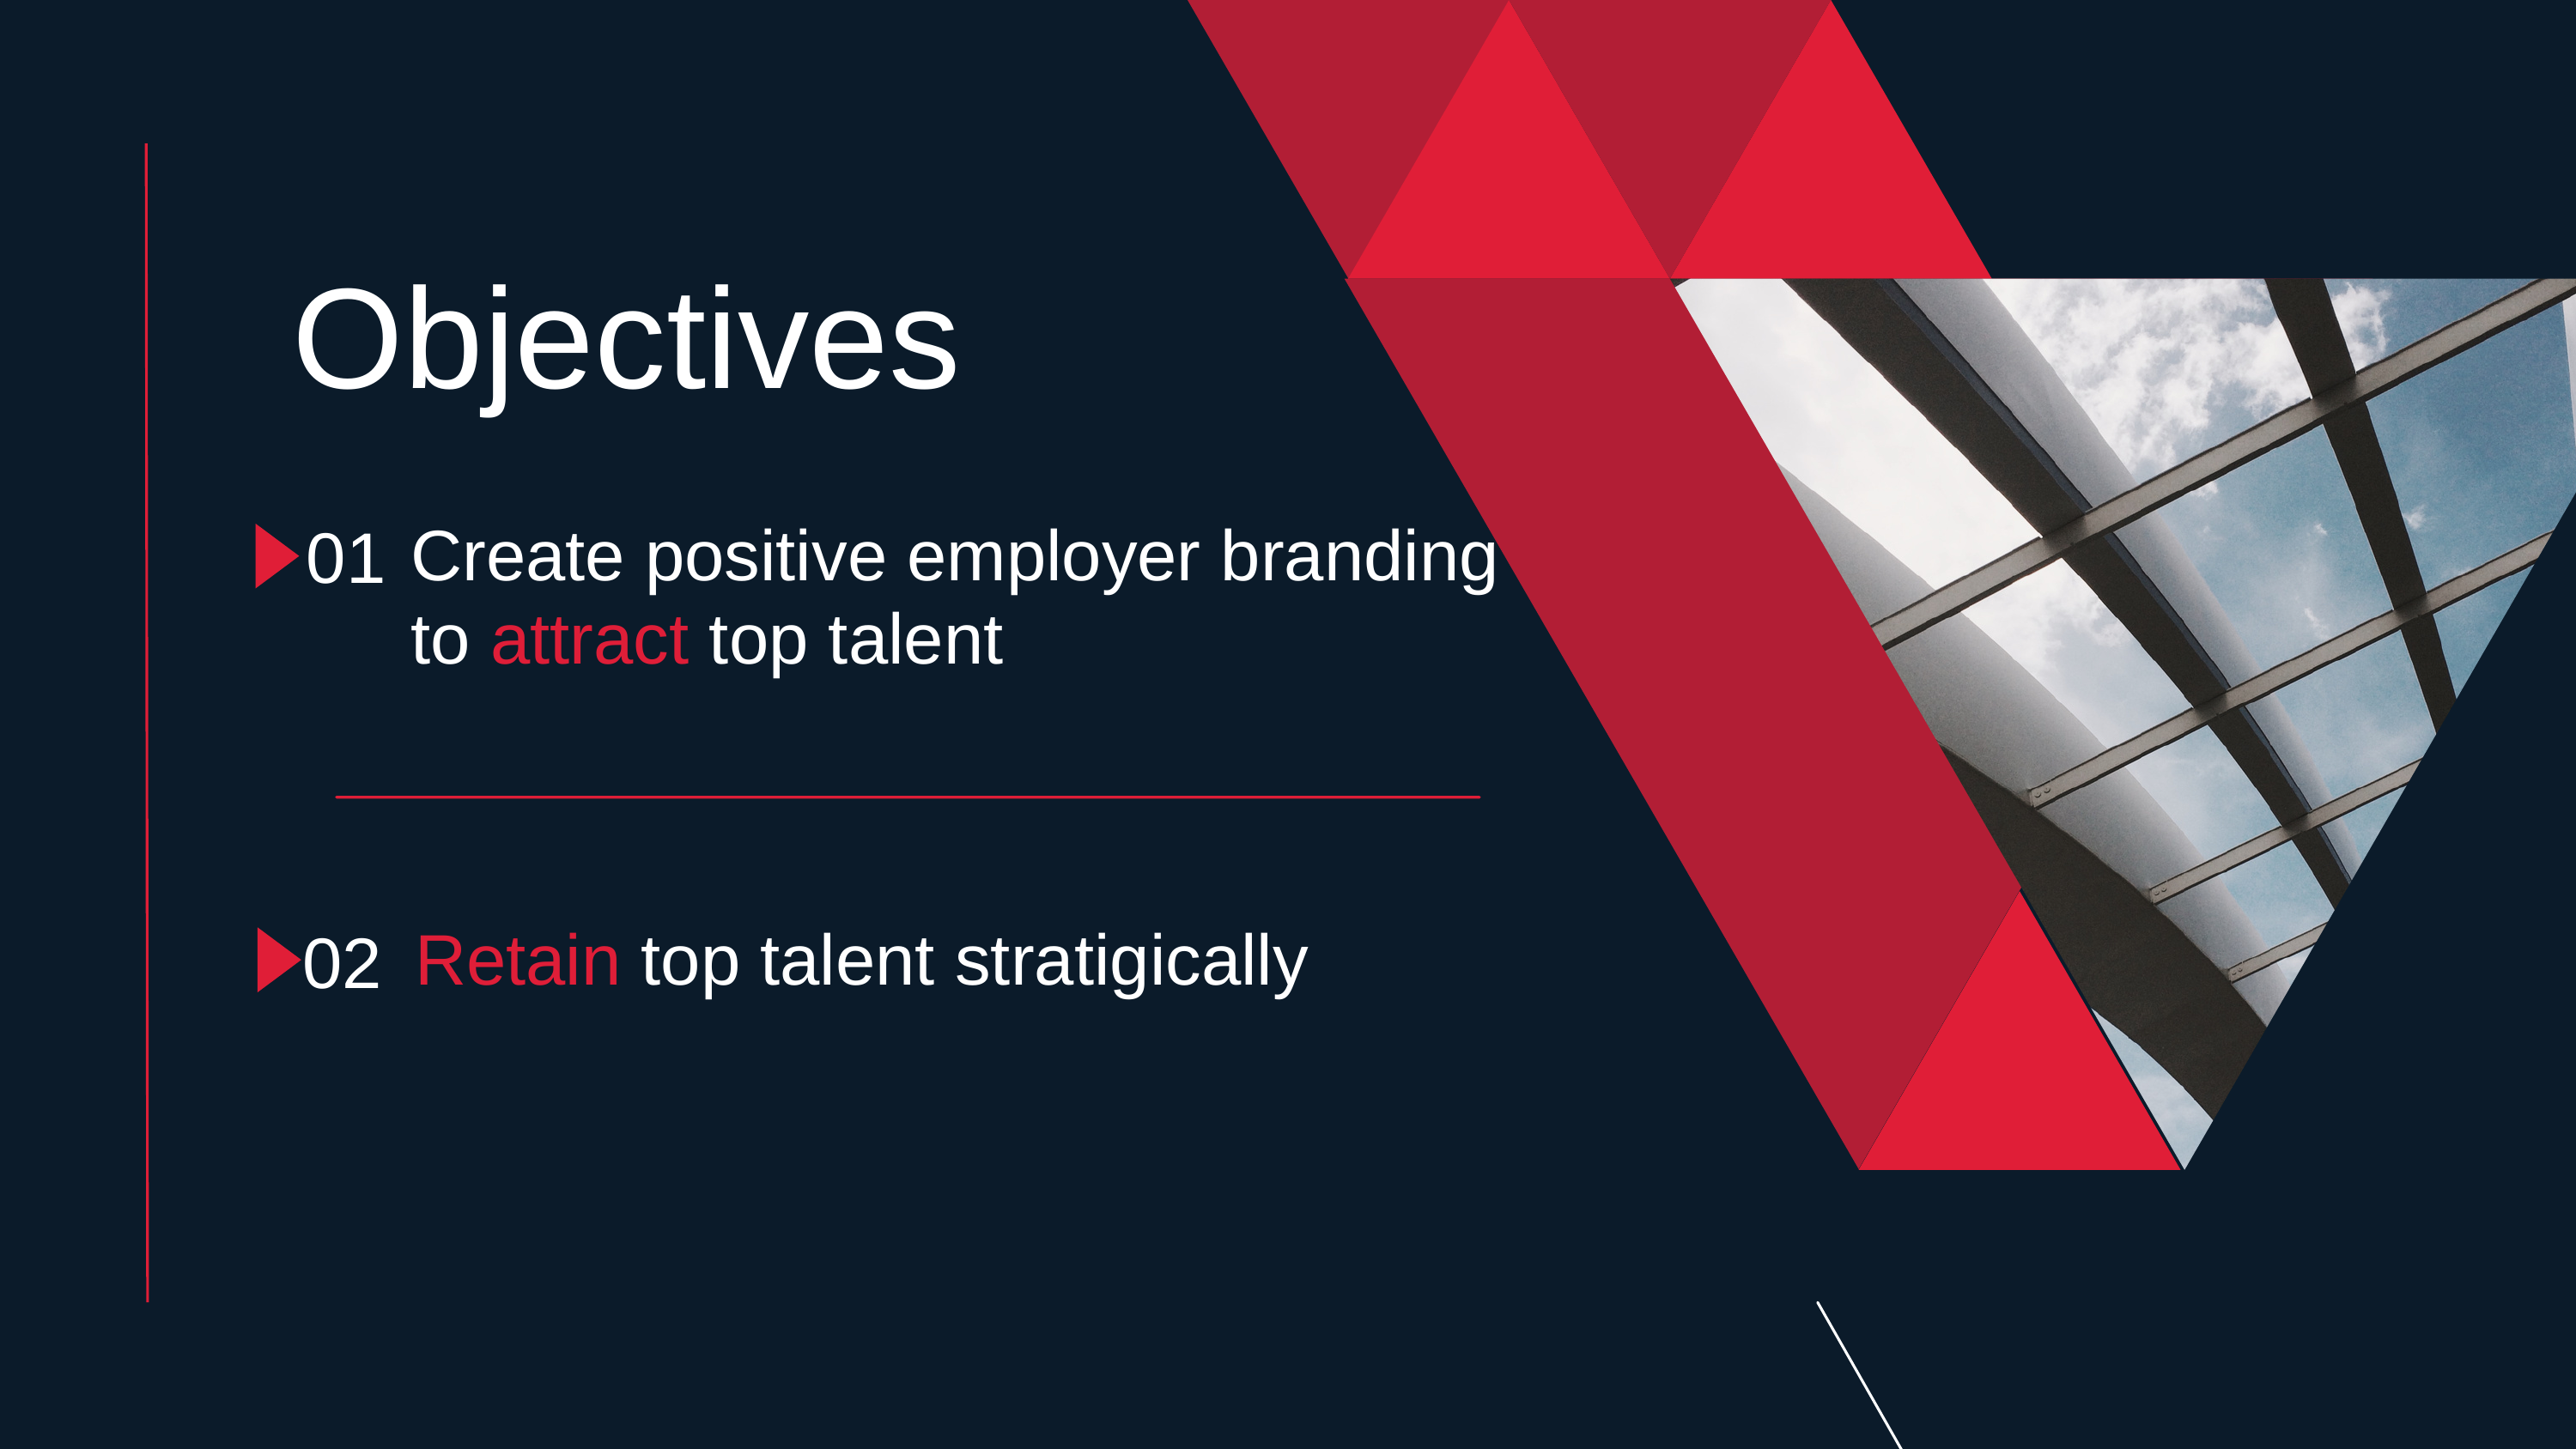

Objectives

Create positive employer branding to attract top talent
01

Retain top talent stratigically
02